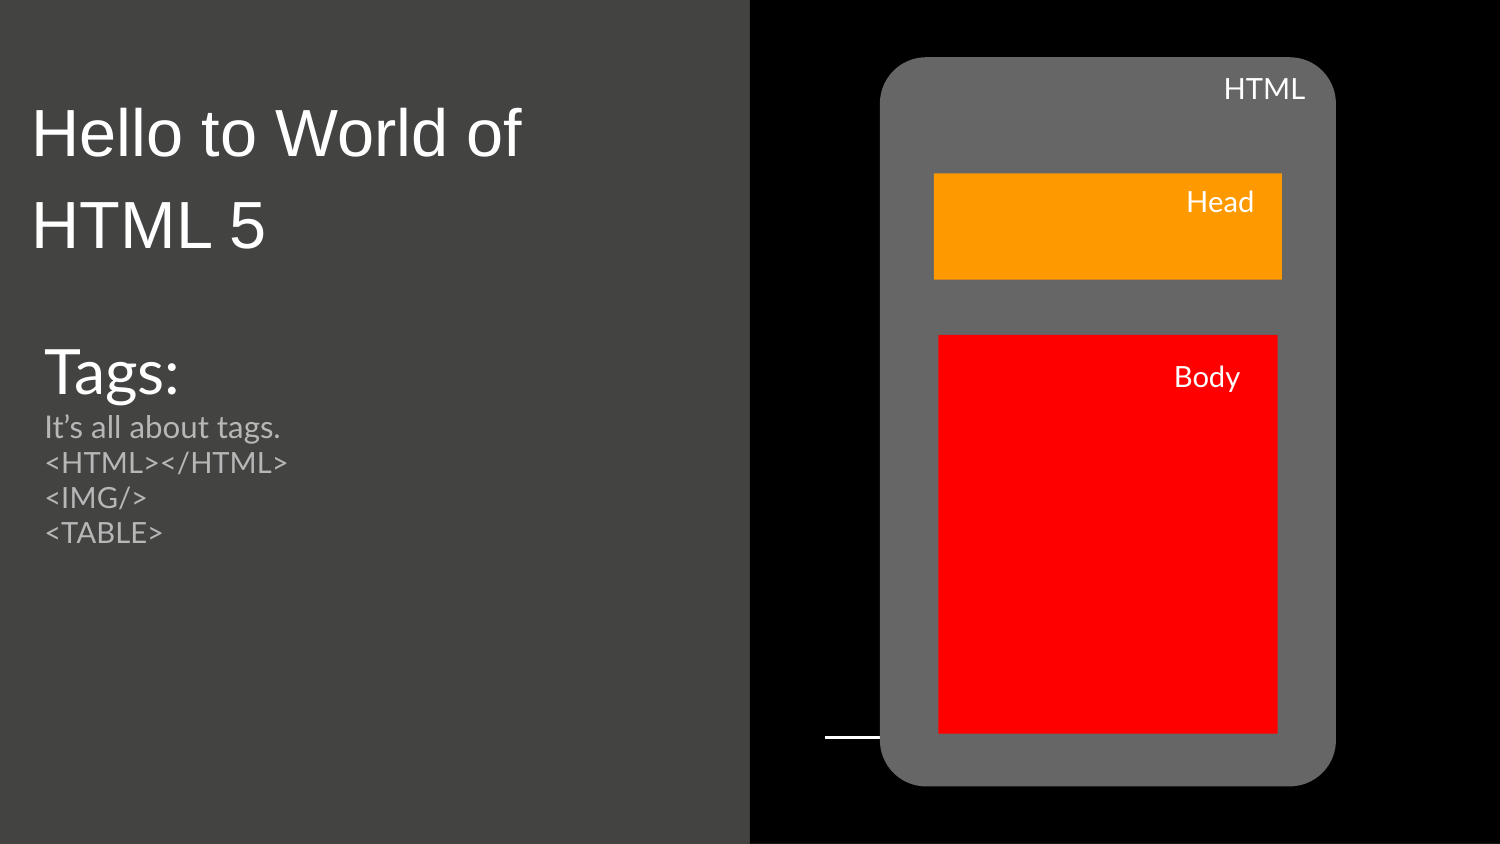

HTML

Hello to World of HTML 5

Head

Tags:
It’s all about tags.
<HTML></HTML>
<IMG/>
<TABLE>

Body